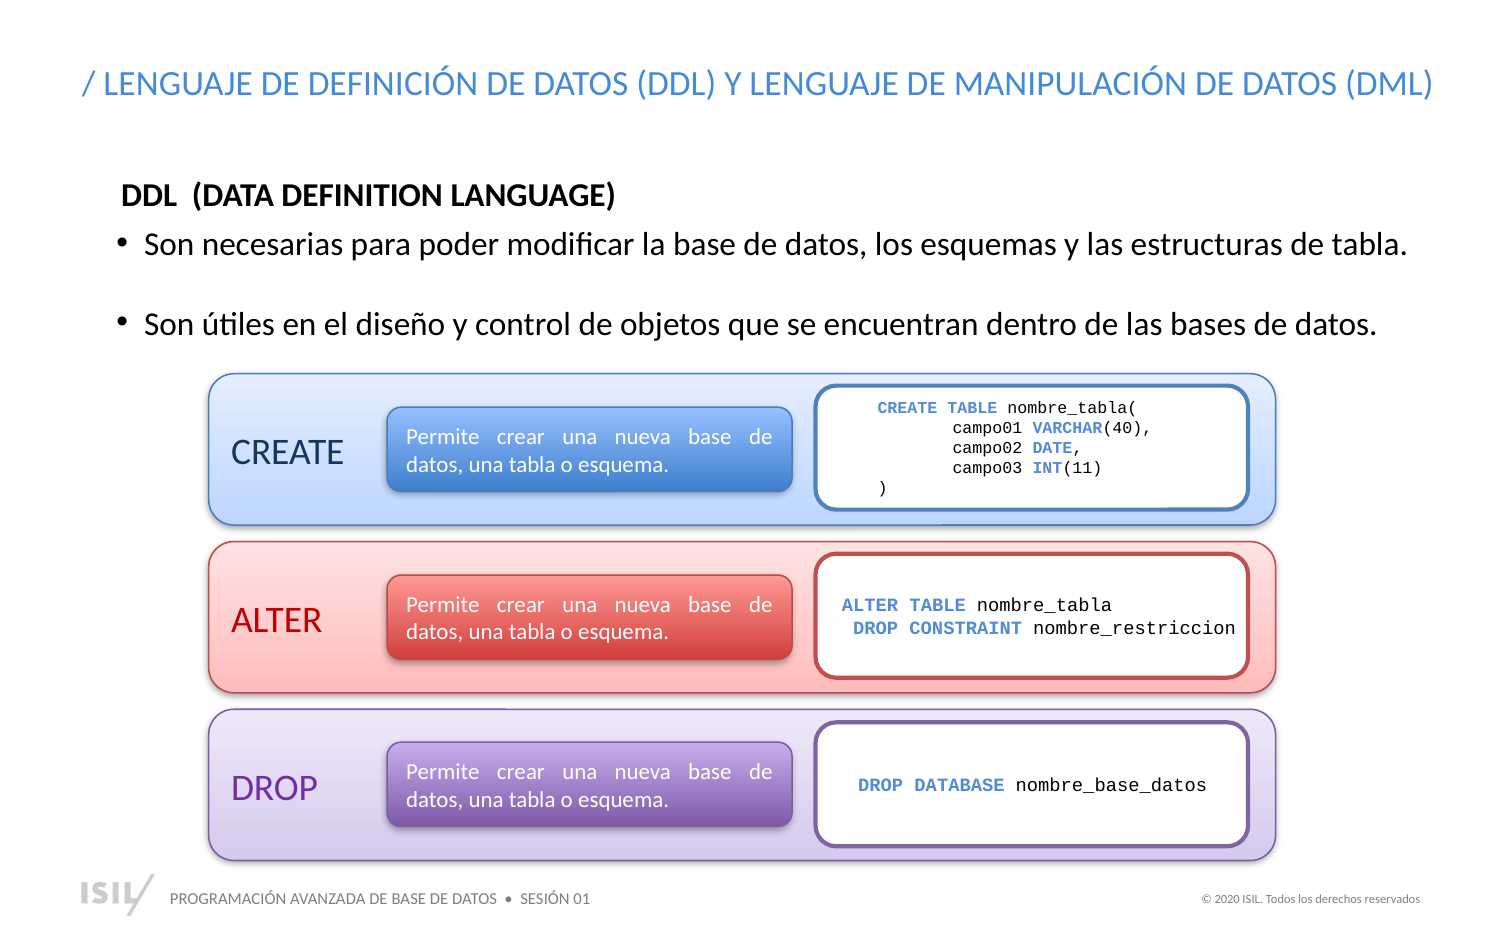

/ LENGUAJE DE DEFINICIÓN DE DATOS (DDL) Y LENGUAJE DE MANIPULACIÓN DE DATOS (DML)
DDL  (DATA DEFINITION LANGUAGE)
Son necesarias para poder modificar la base de datos, los esquemas y las estructuras de tabla.

Son útiles en el diseño y control de objetos que se encuentran dentro de las bases de datos.
CREATE

CREATE TABLE nombre_tabla(
campo01 VARCHAR(40),
campo02 DATE,
campo03 INT(11)
)
Permite crear una nueva base de datos, una tabla o esquema.
ALTER

Permite crear una nueva base de datos, una tabla o esquema.
ALTER TABLE nombre_tabla
 DROP CONSTRAINT nombre_restriccion
DROP

Permite crear una nueva base de datos, una tabla o esquema.
DROP DATABASE nombre_base_datos